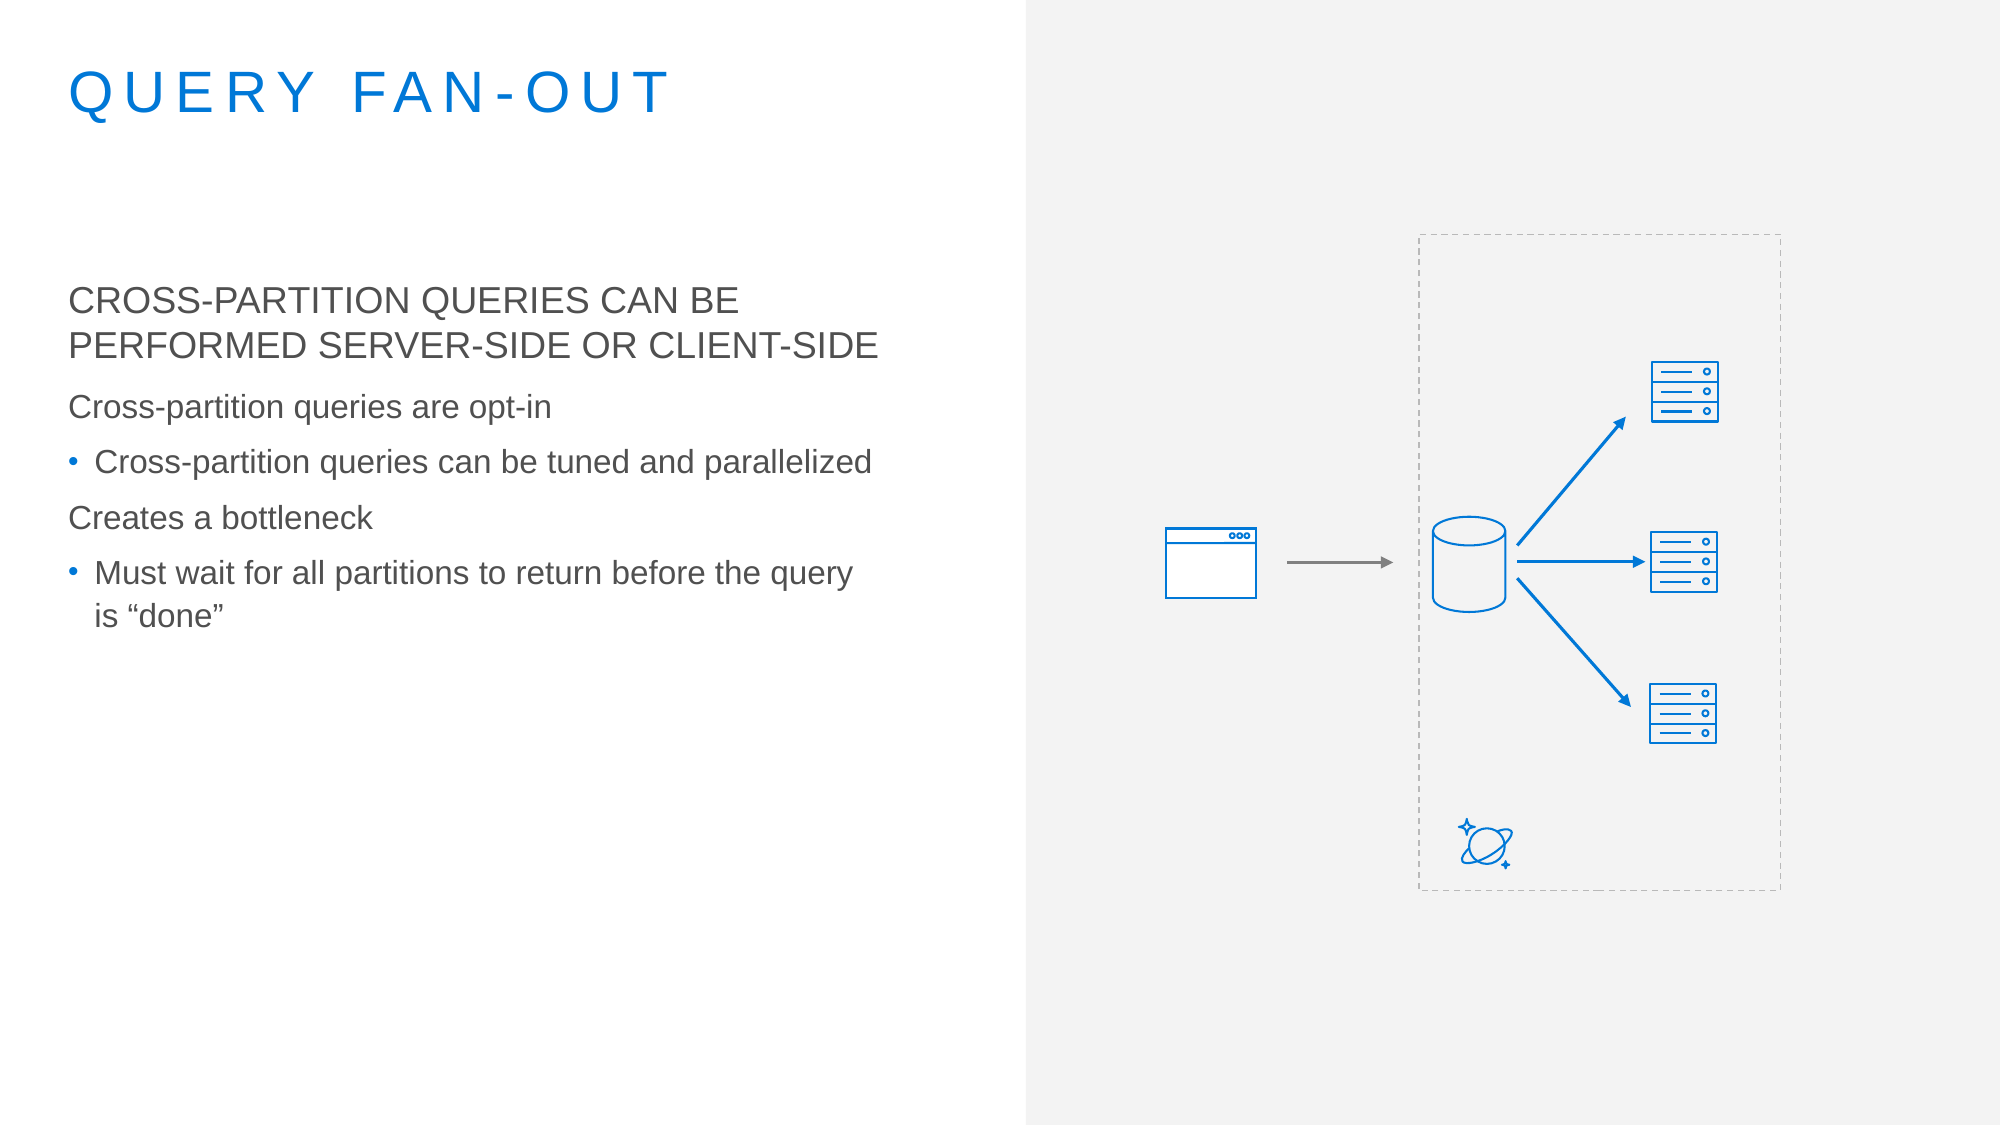

# Query FAN-OUT

CROSS-PARTITION QUERIES CAN BE PERFORMED SERVER-SIDE OR CLIENT-SIDE
Cross-partition queries are opt-in
Cross-partition queries can be tuned and parallelized
Creates a bottleneck
Must wait for all partitions to return before the query is “done”